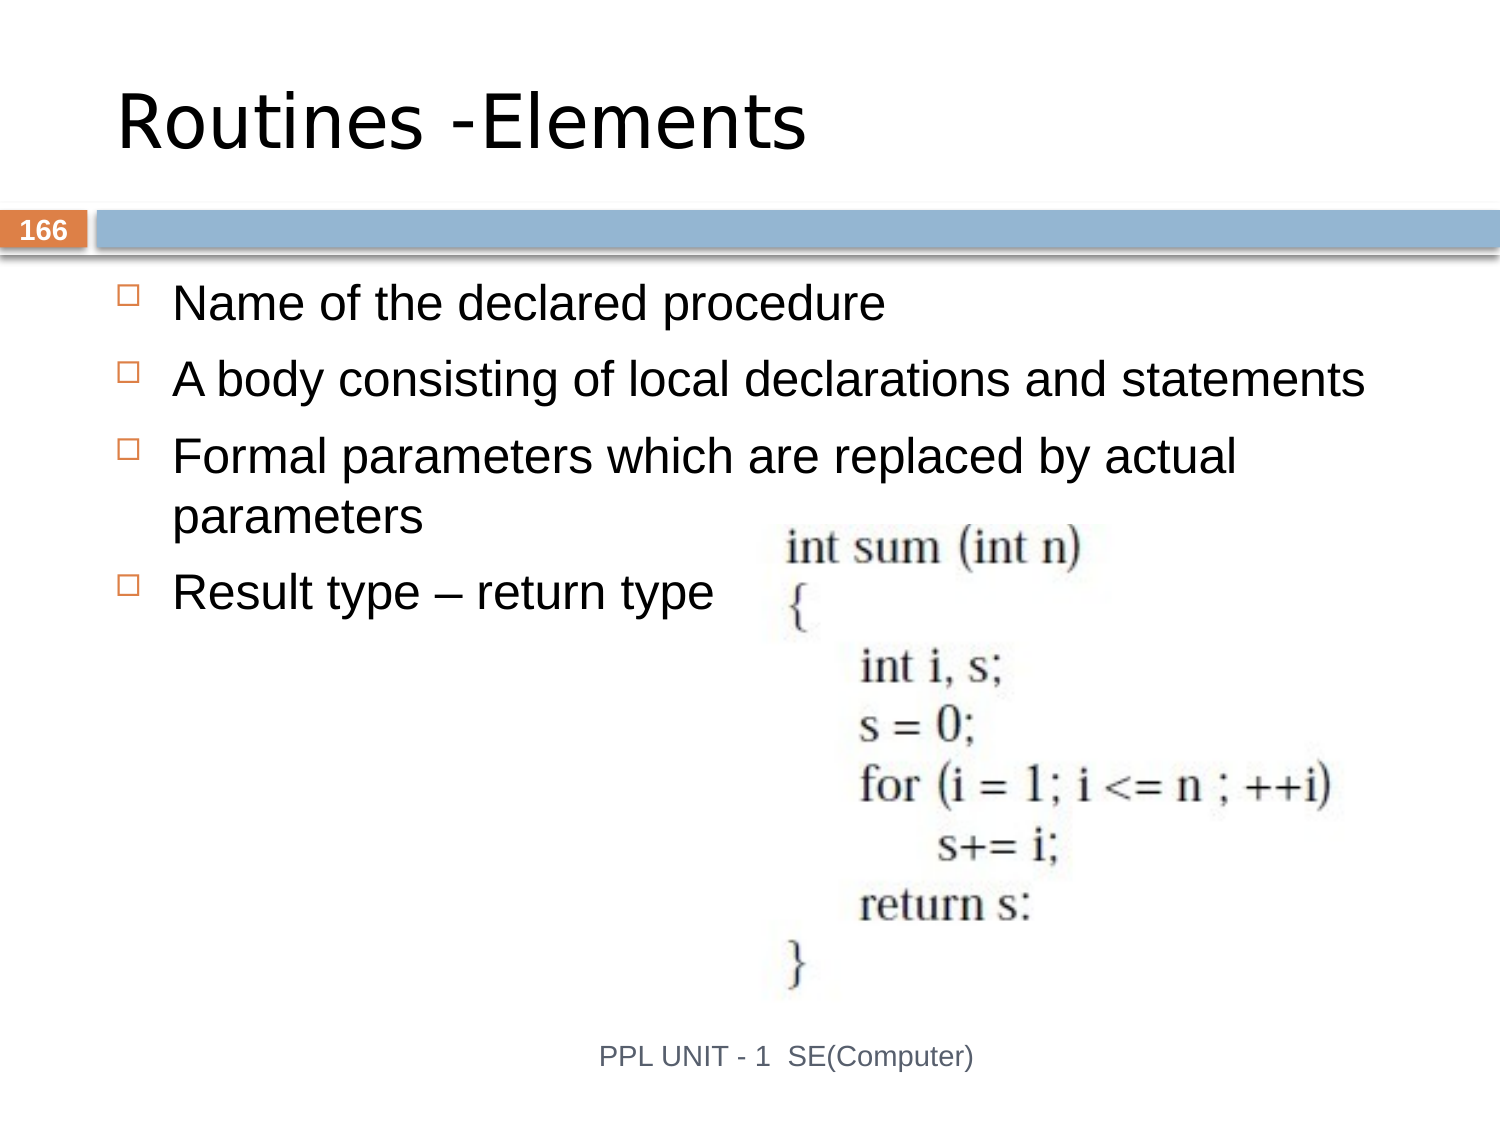

# Routines -Elements
166
Name of the declared procedure
A body consisting of local declarations and statements
Formal parameters which are replaced by actual  parameters
Result type – return type

PPL UNIT - 1  SE(Computer)